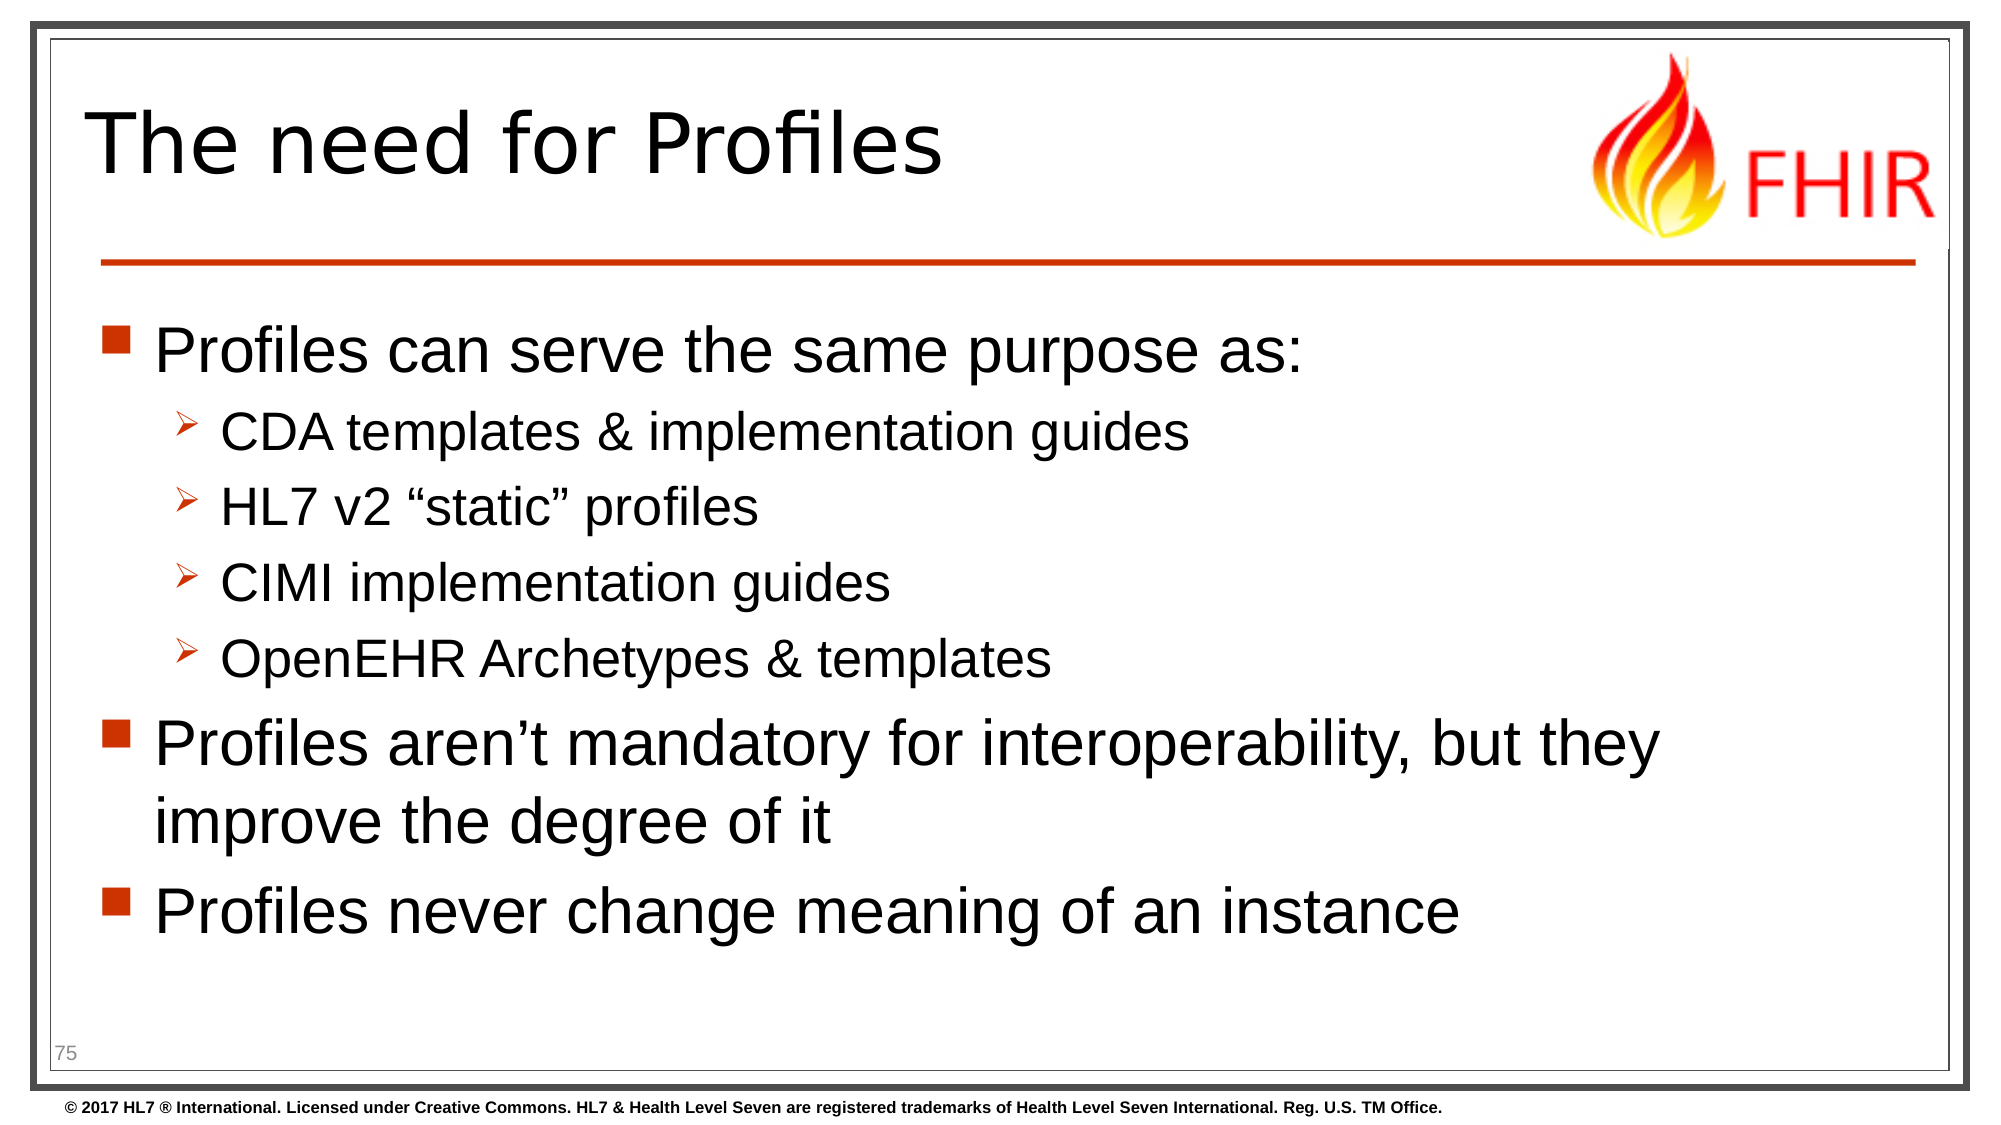

# The need for Profiles
Profiles can serve the same purpose as:
CDA templates & implementation guides
HL7 v2 “static” profiles
CIMI implementation guides
OpenEHR Archetypes & templates
Profiles aren’t mandatory for interoperability, but they improve the degree of it
Profiles never change meaning of an instance
75